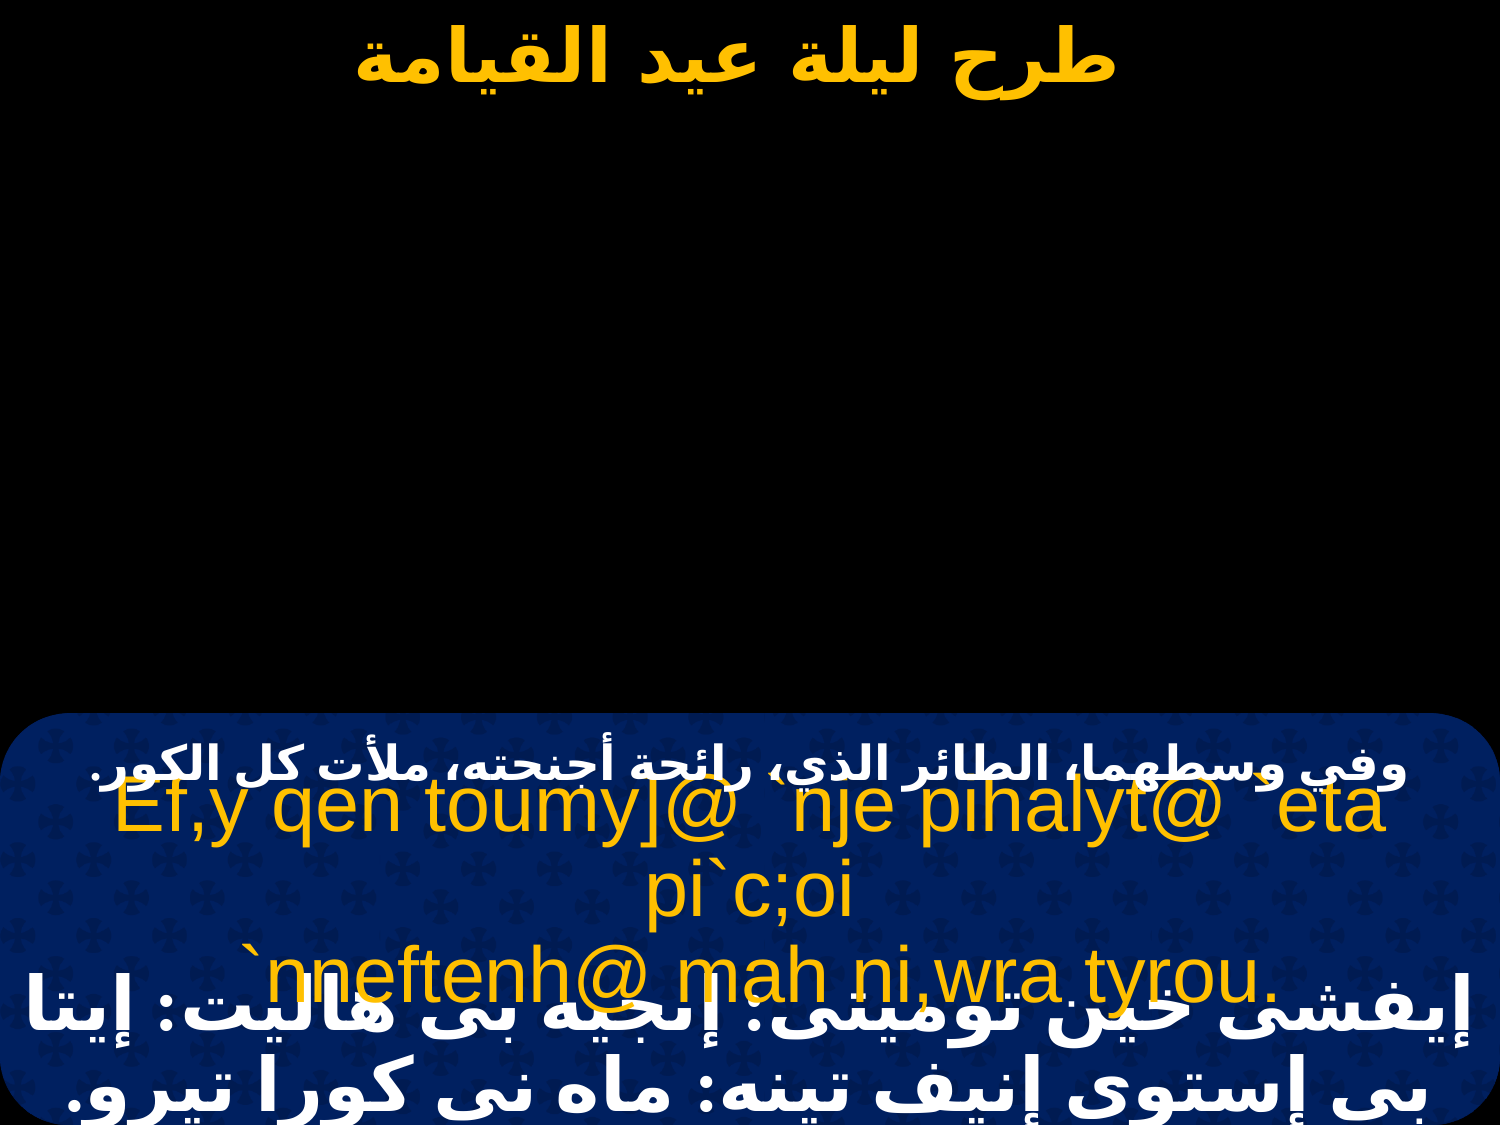

#
وفي وسطهما، الطائر الذي، رائحة أجنحته، ملأت كل الكور.
Ef,y qen toumy]@ `nje pihalyt@ `eta pi`c;oi
 `nneftenh@ mah ni,wra tyrou.
إيفشى خين توميتى: إنجيه بى هاليت: إيتا بى إستوى إنيف تينه: ماه نى كورا تيرو.